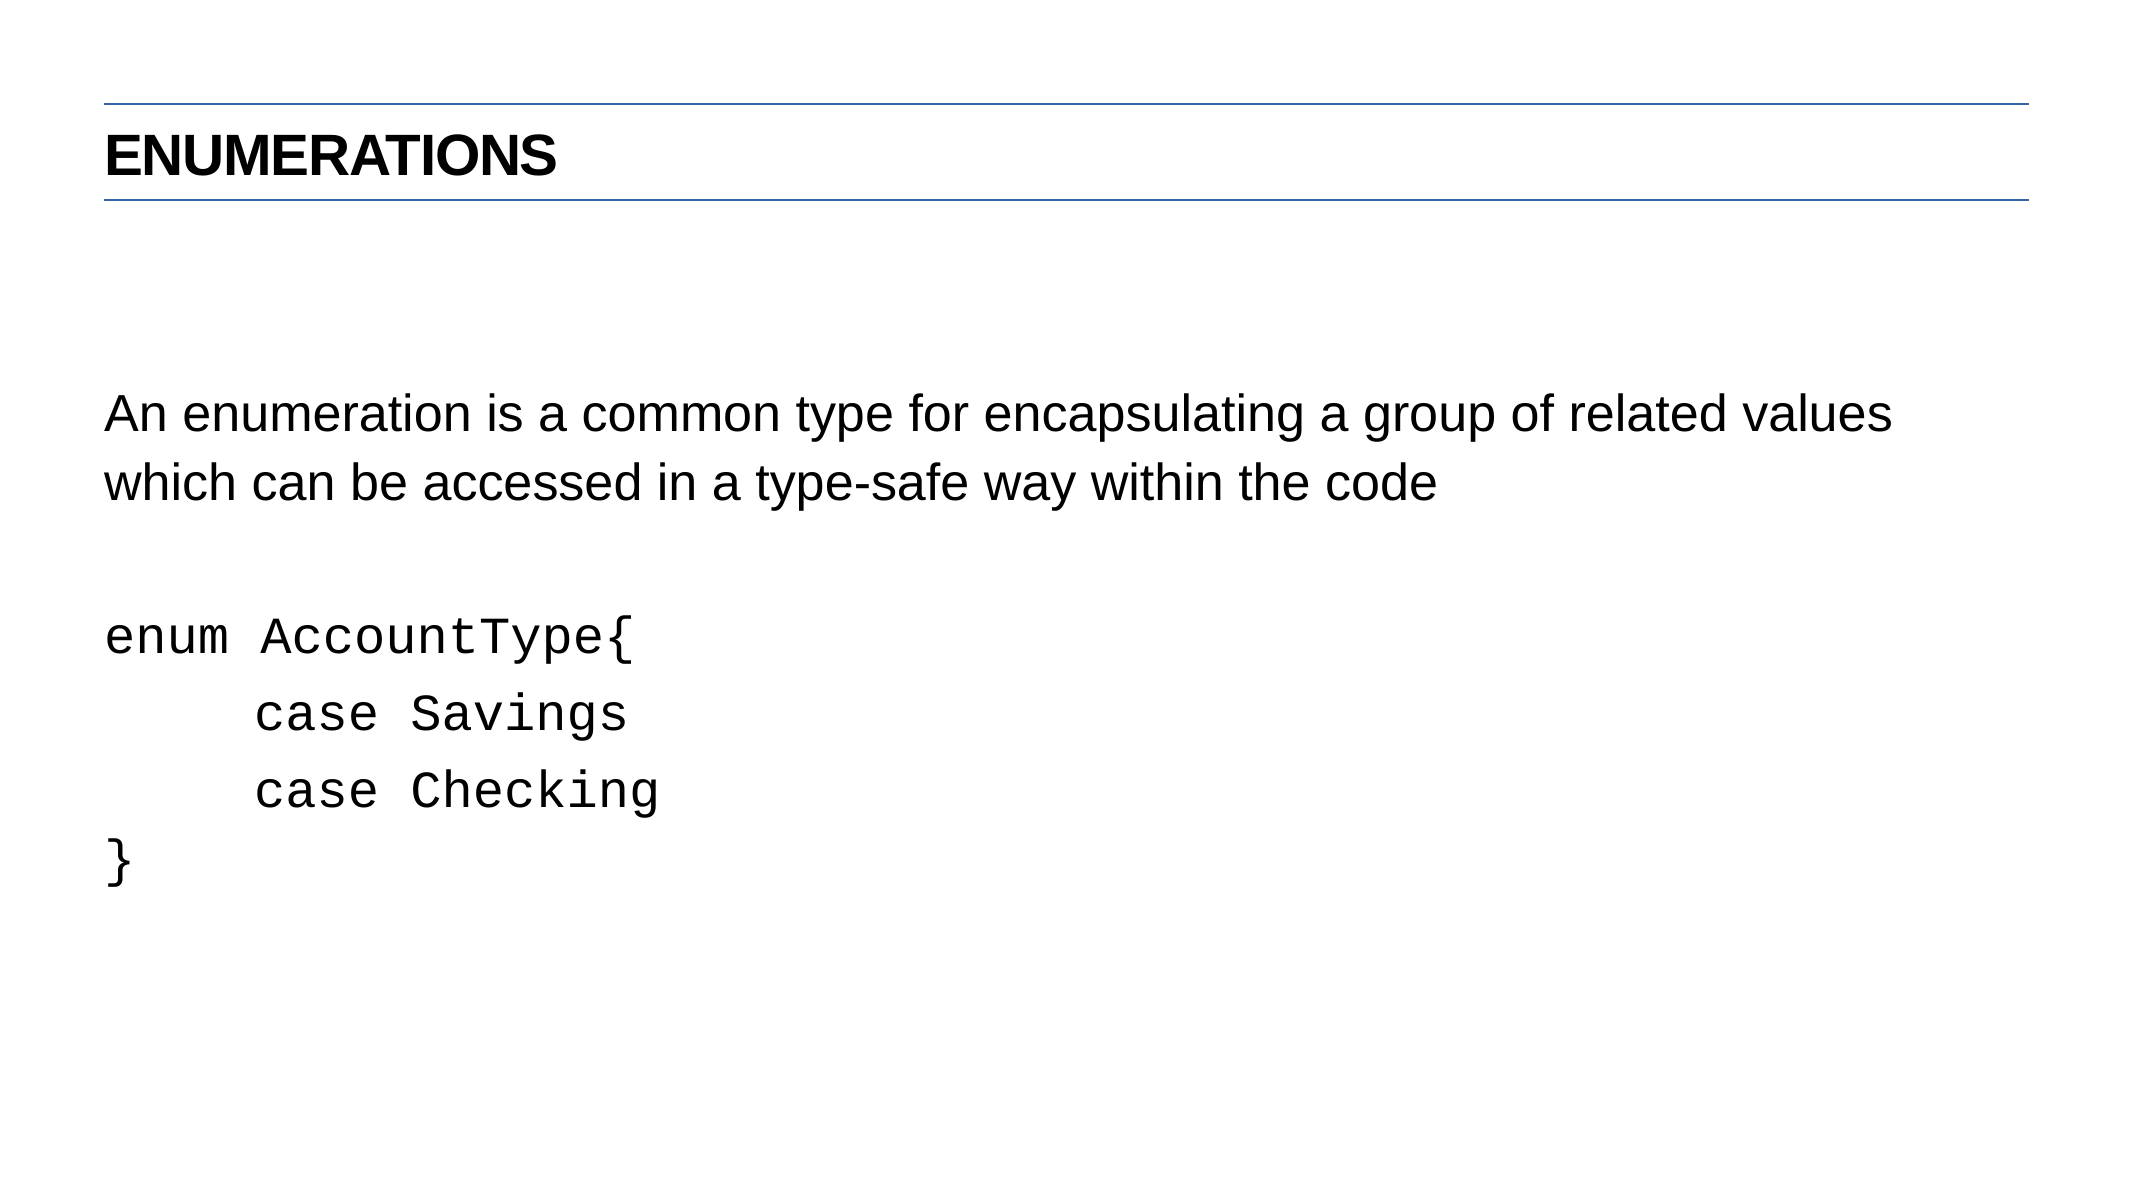

enumerations

An enumeration is a common type for encapsulating a group of related values which can be accessed in a type-safe way within the code

enum AccountType{
	case Savings
	case Checking
}